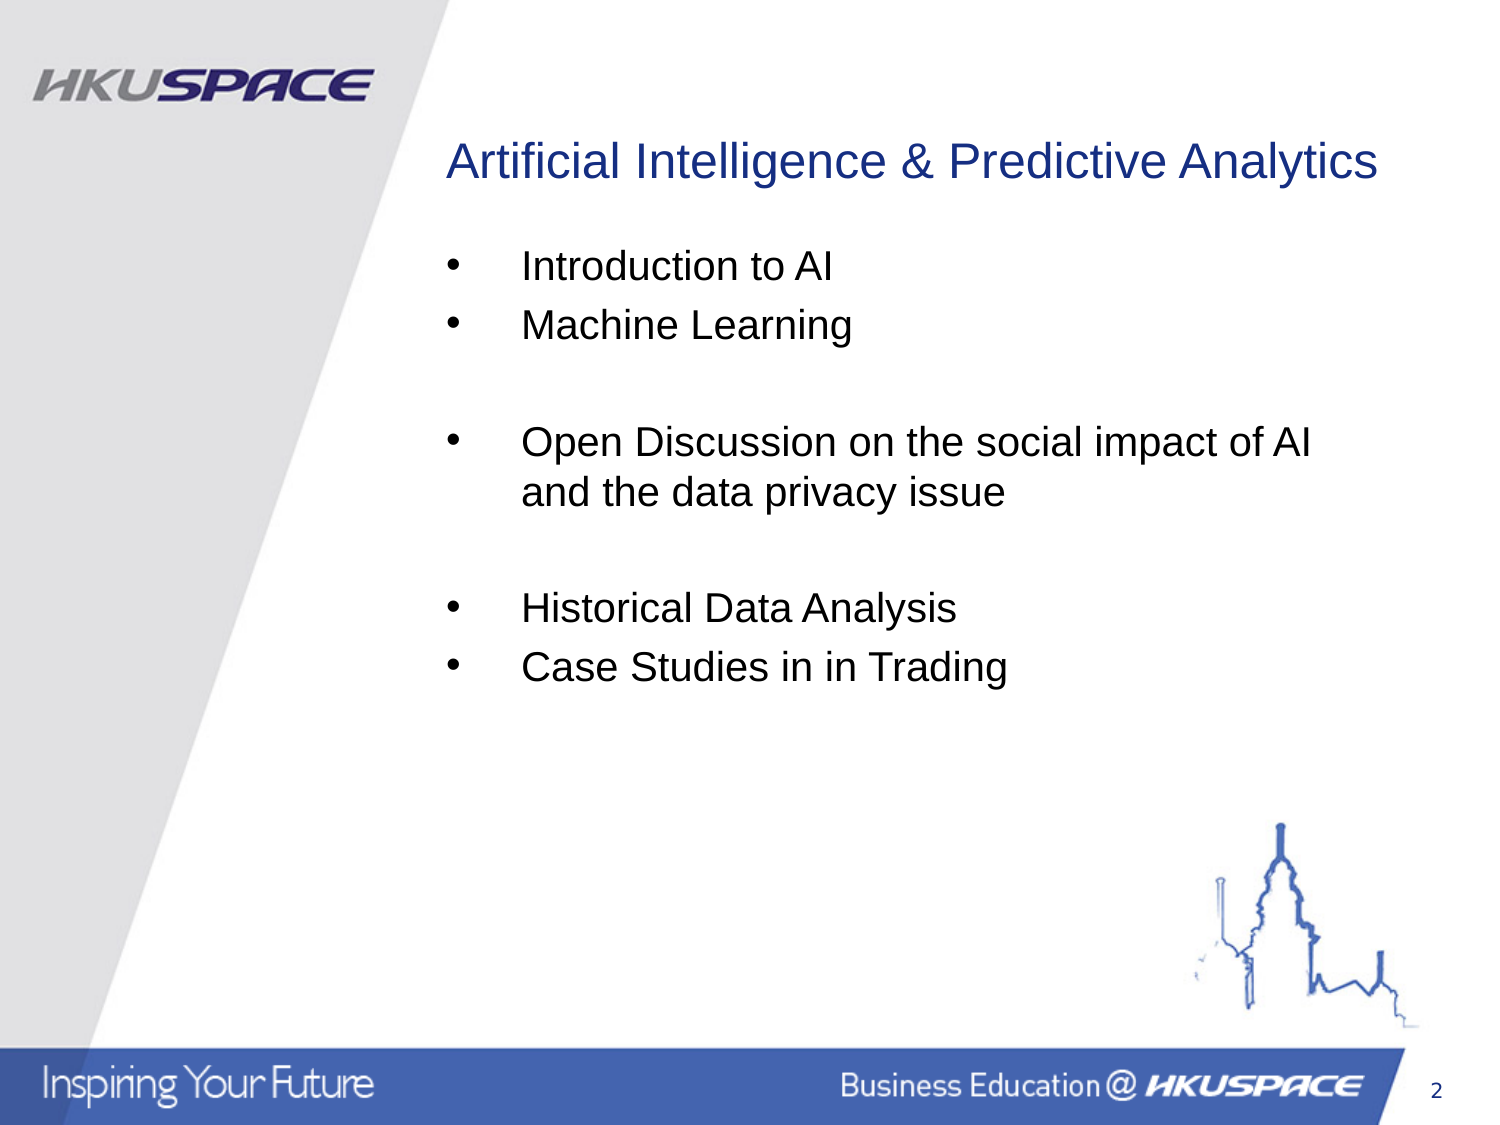

# Artificial Intelligence & Predictive Analytics
Introduction to AI
Machine Learning

Open Discussion on the social impact of AI and the data privacy issue

Historical Data Analysis
Case Studies in in Trading

2